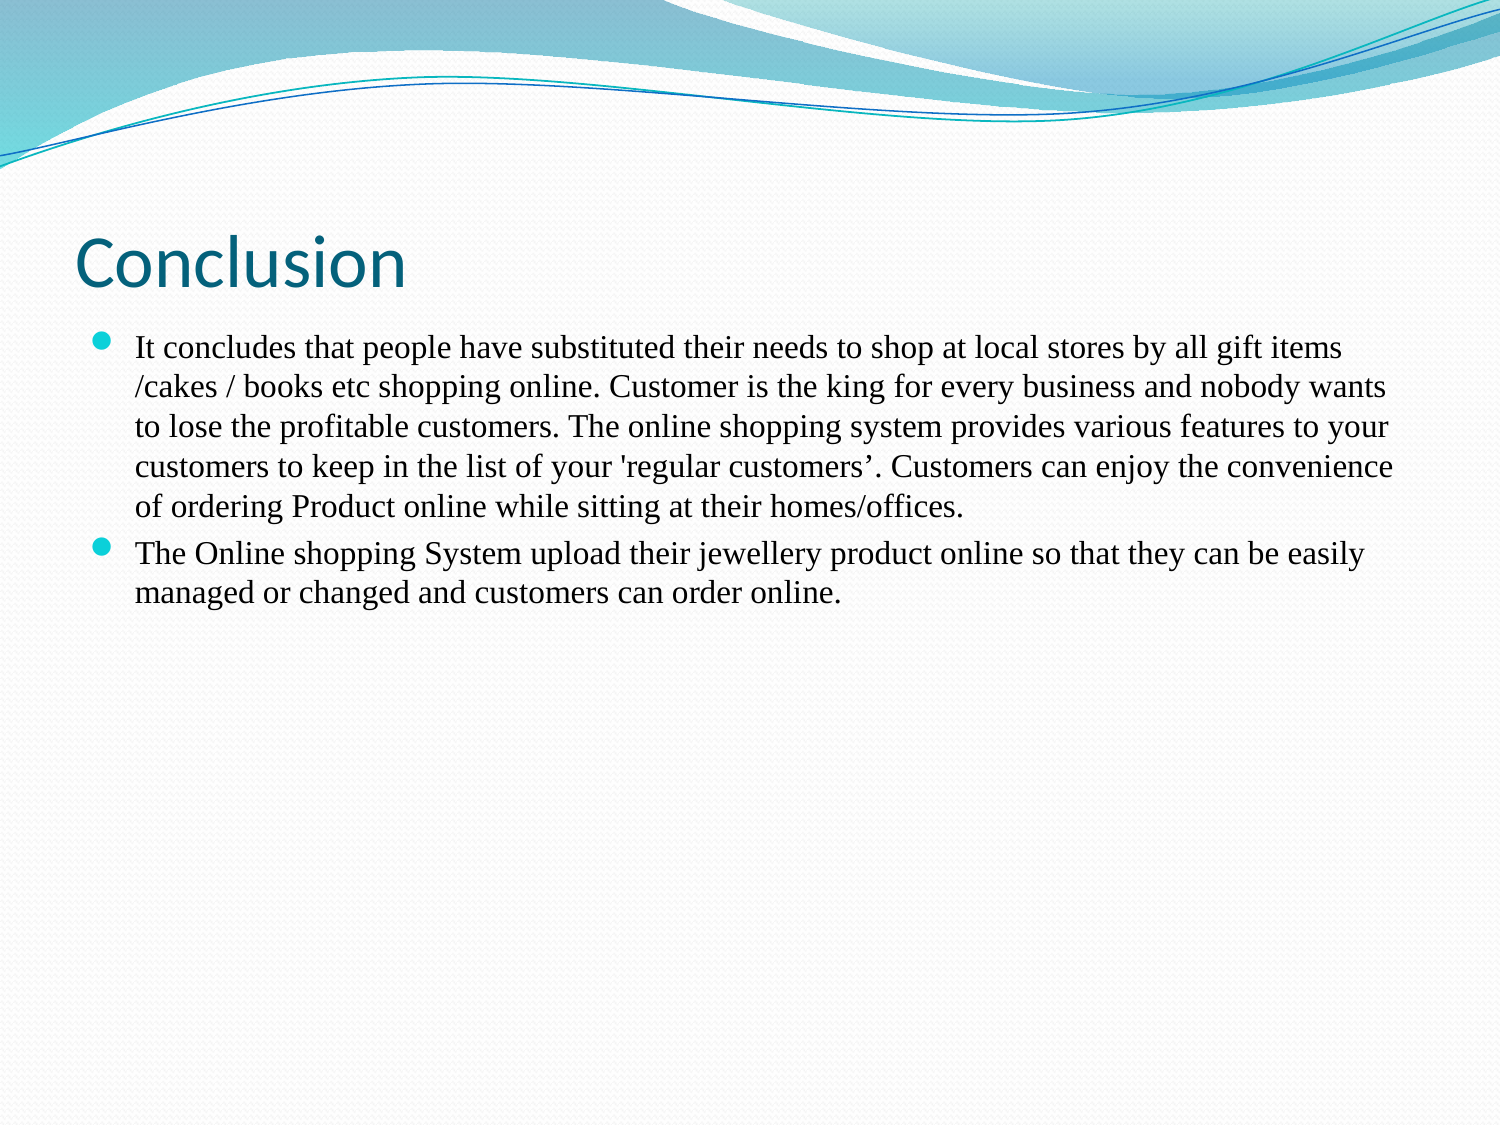

# Conclusion
It concludes that people have substituted their needs to shop at local stores by all gift items /cakes / books etc shopping online. Customer is the king for every business and nobody wants to lose the profitable customers. The online shopping system provides various features to your customers to keep in the list of your 'regular customers’. Customers can enjoy the convenience of ordering Product online while sitting at their homes/offices.
The Online shopping System upload their jewellery product online so that they can be easily managed or changed and customers can order online.